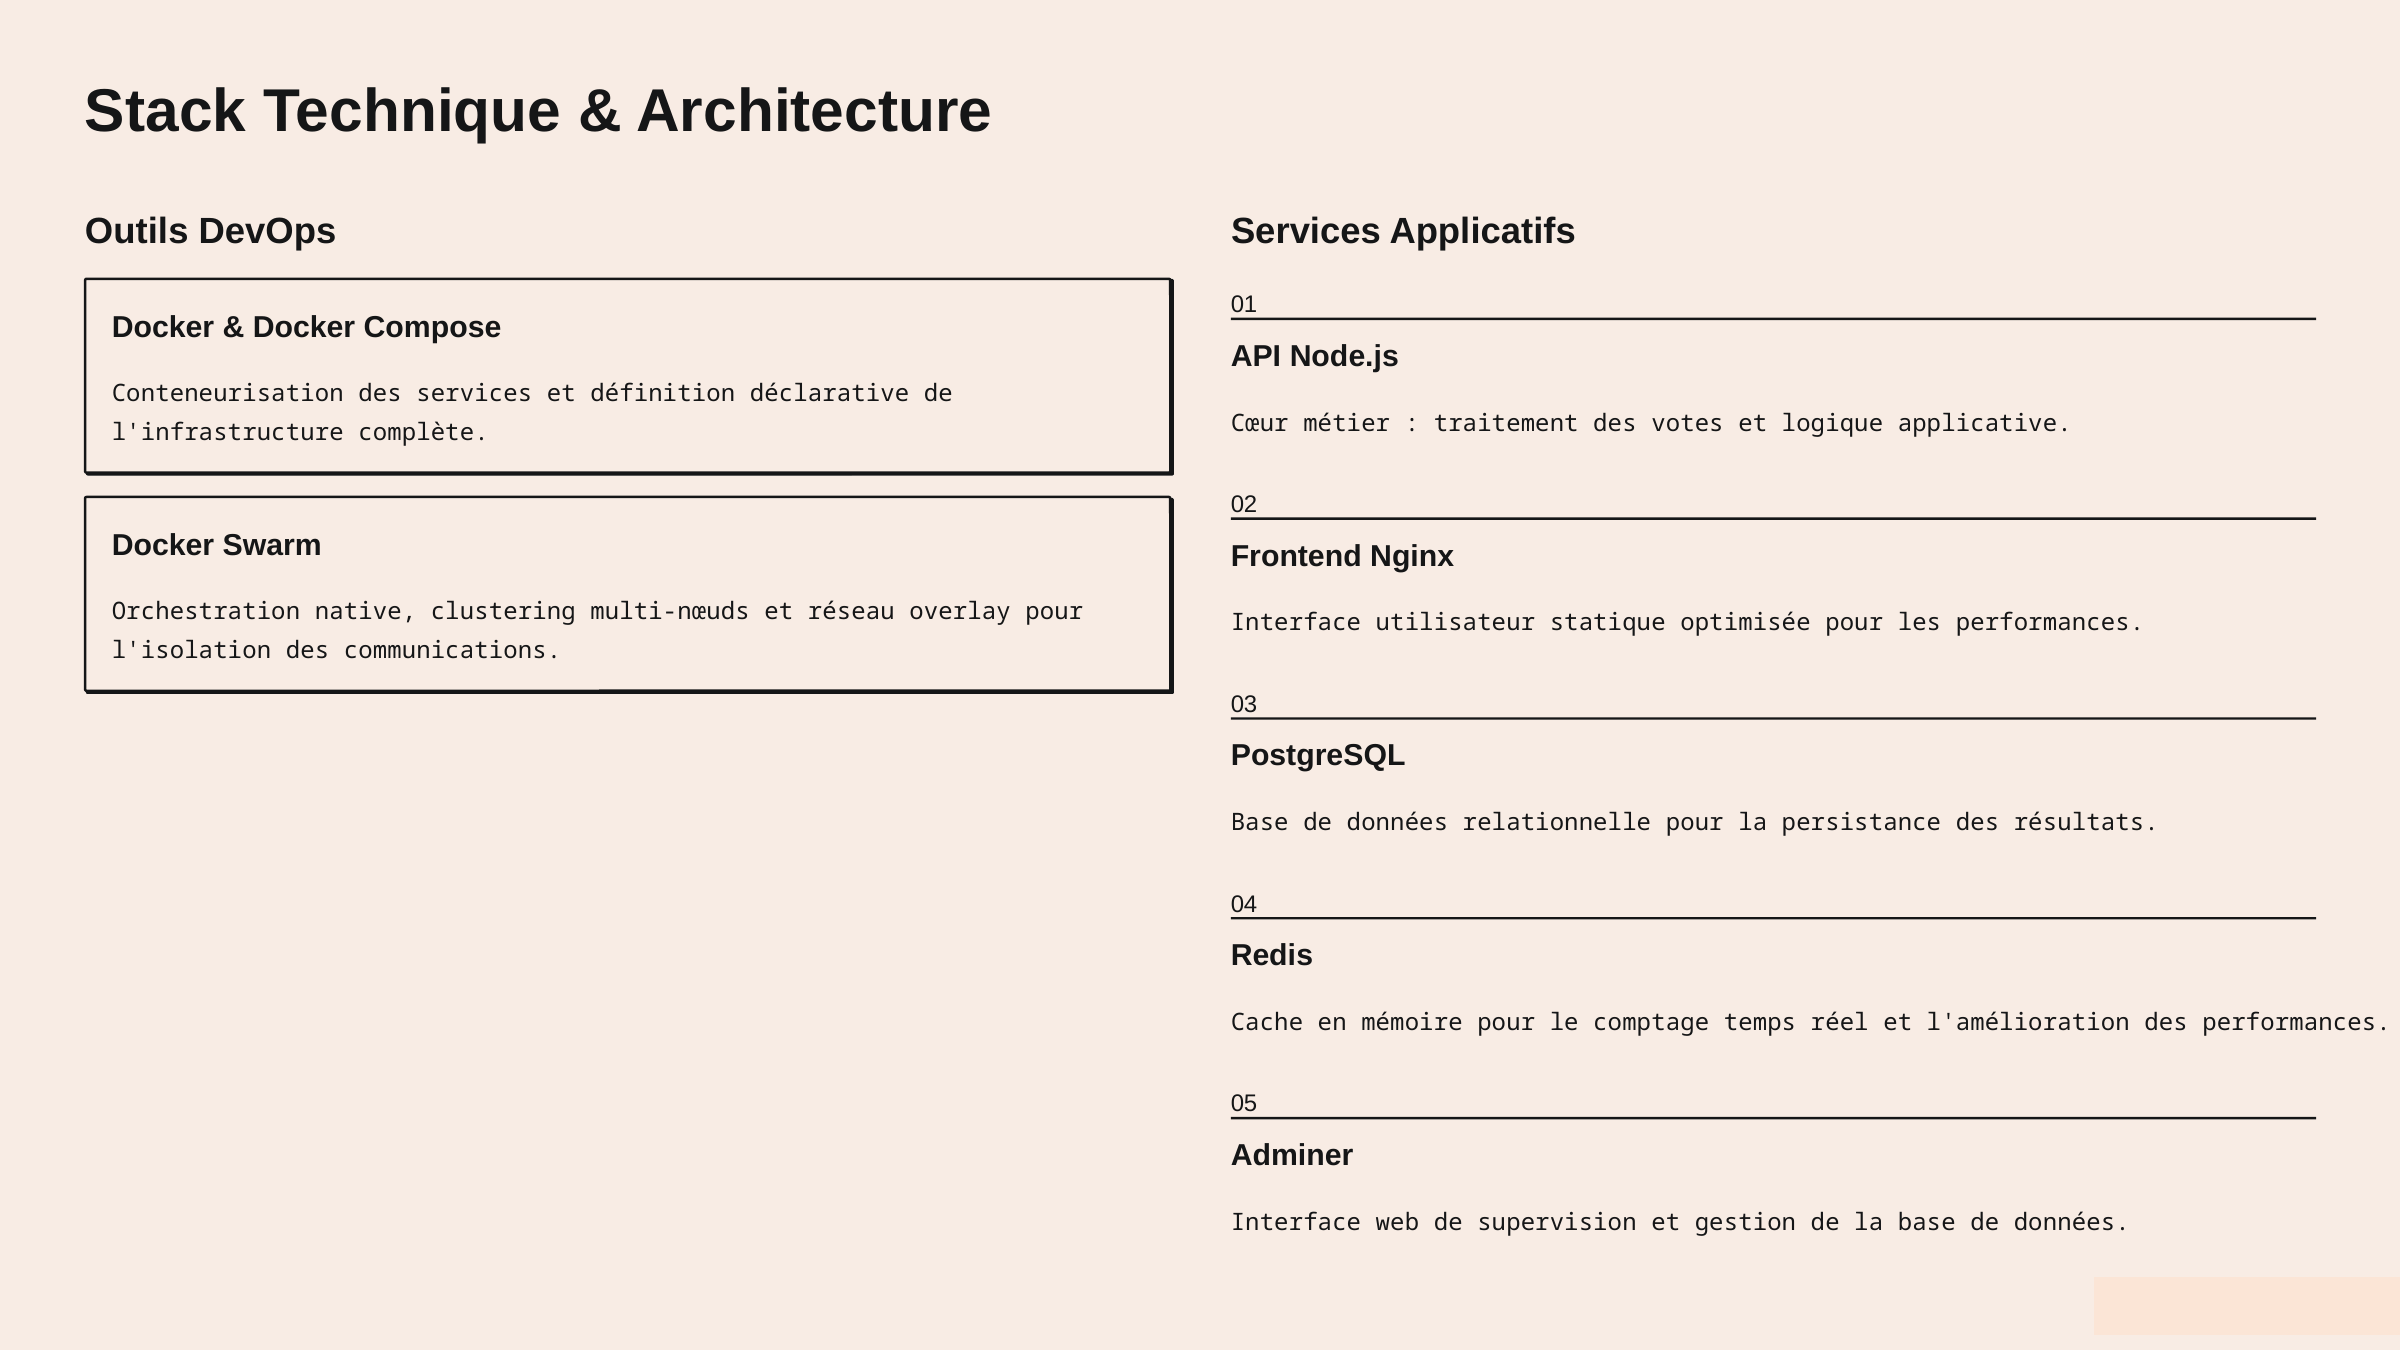

Stack Technique & Architecture
Outils DevOps
Services Applicatifs

01
Docker & Docker Compose

API Node.js
Conteneurisation des services et définition déclarative de l'infrastructure complète.
Cœur métier : traitement des votes et logique applicative.
02

Docker Swarm
Frontend Nginx
Orchestration native, clustering multi-nœuds et réseau overlay pour l'isolation des communications.
Interface utilisateur statique optimisée pour les performances.
03

PostgreSQL
Base de données relationnelle pour la persistance des résultats.
04

Redis
Cache en mémoire pour le comptage temps réel et l'amélioration des performances.
05

Adminer
Interface web de supervision et gestion de la base de données.